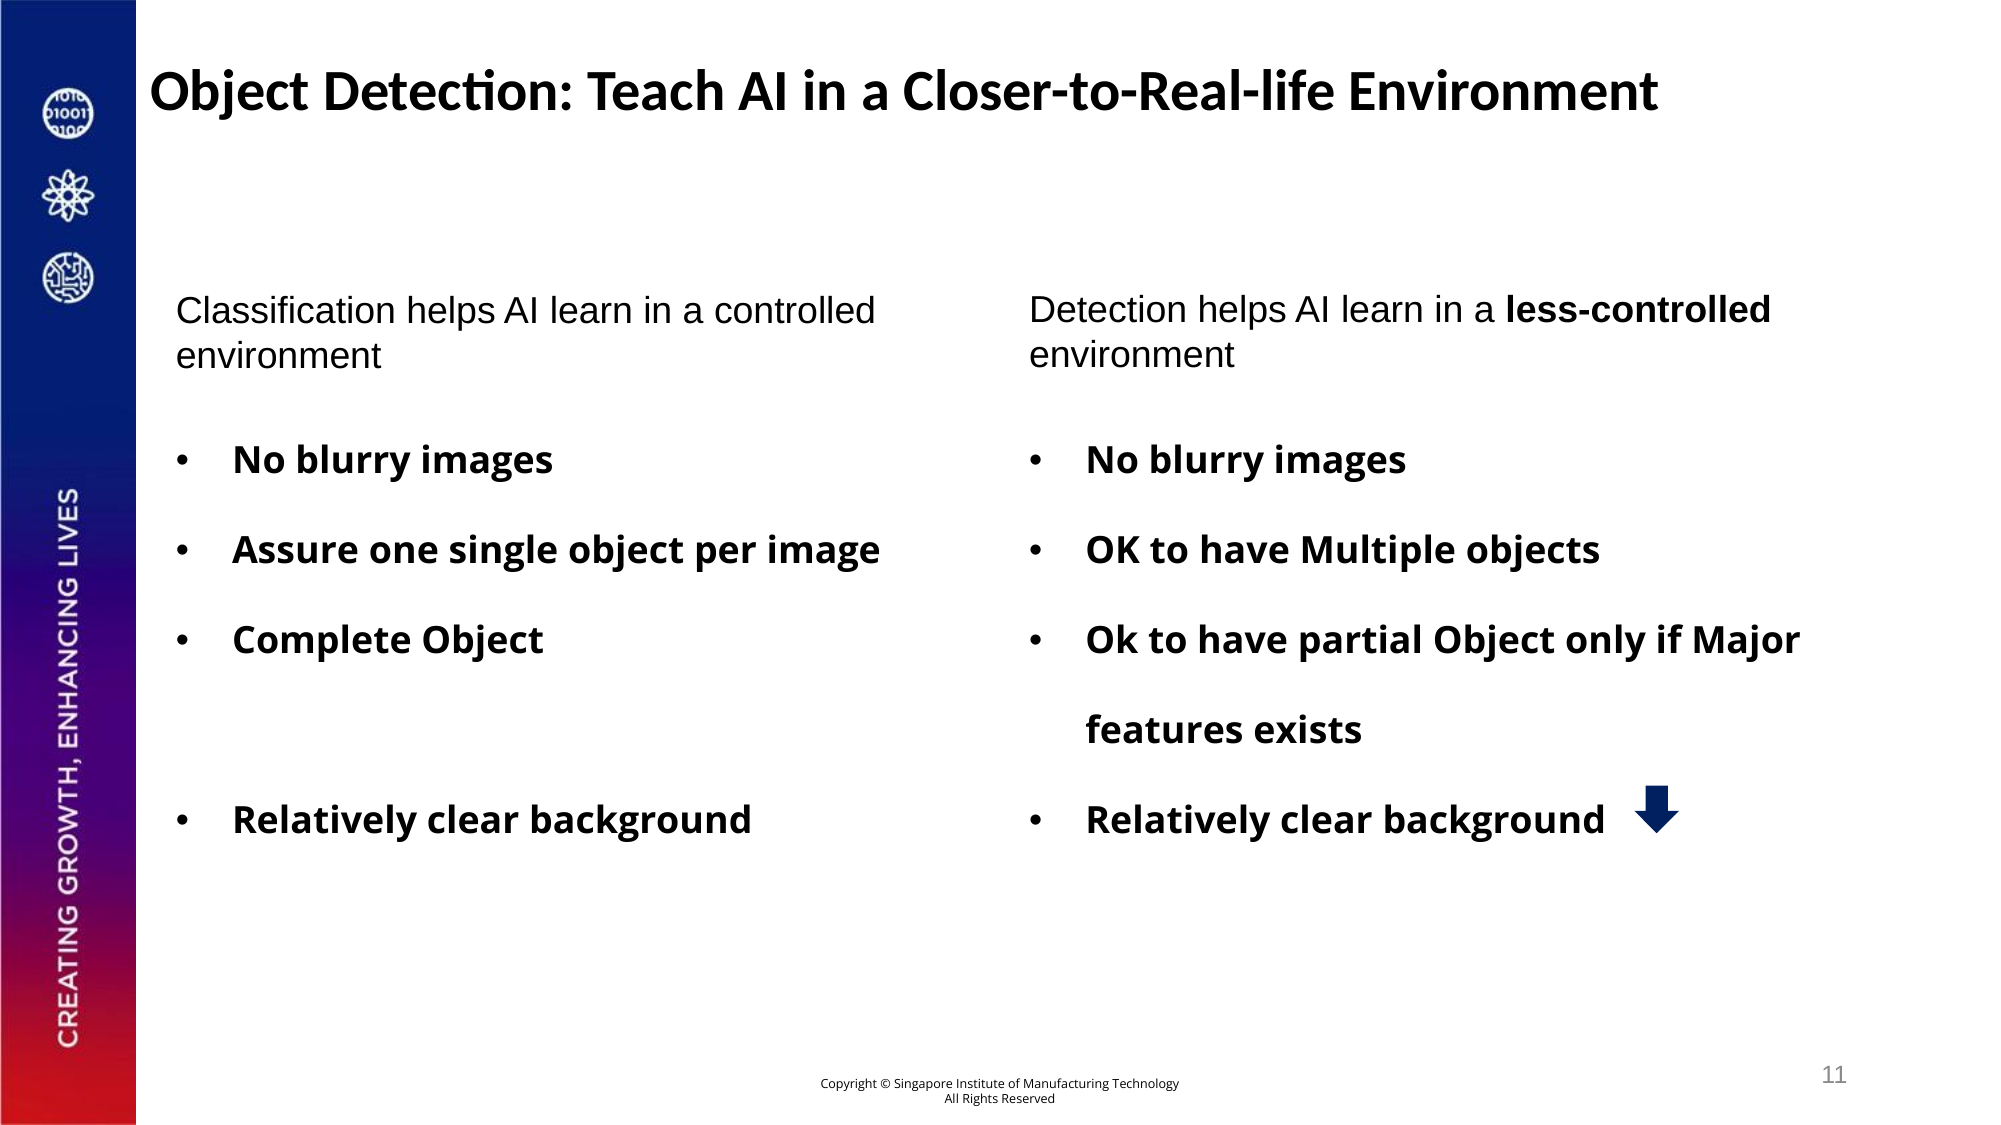

# Object Detection: Teach AI in a Closer-to-Real-life Environment
Detection helps AI learn in a less-controlled environment
Classification helps AI learn in a controlled environment
No blurry images
Assure one single object per image
Complete Object

Relatively clear background
No blurry images
OK to have Multiple objects
Ok to have partial Object only if Major features exists
Relatively clear background

11